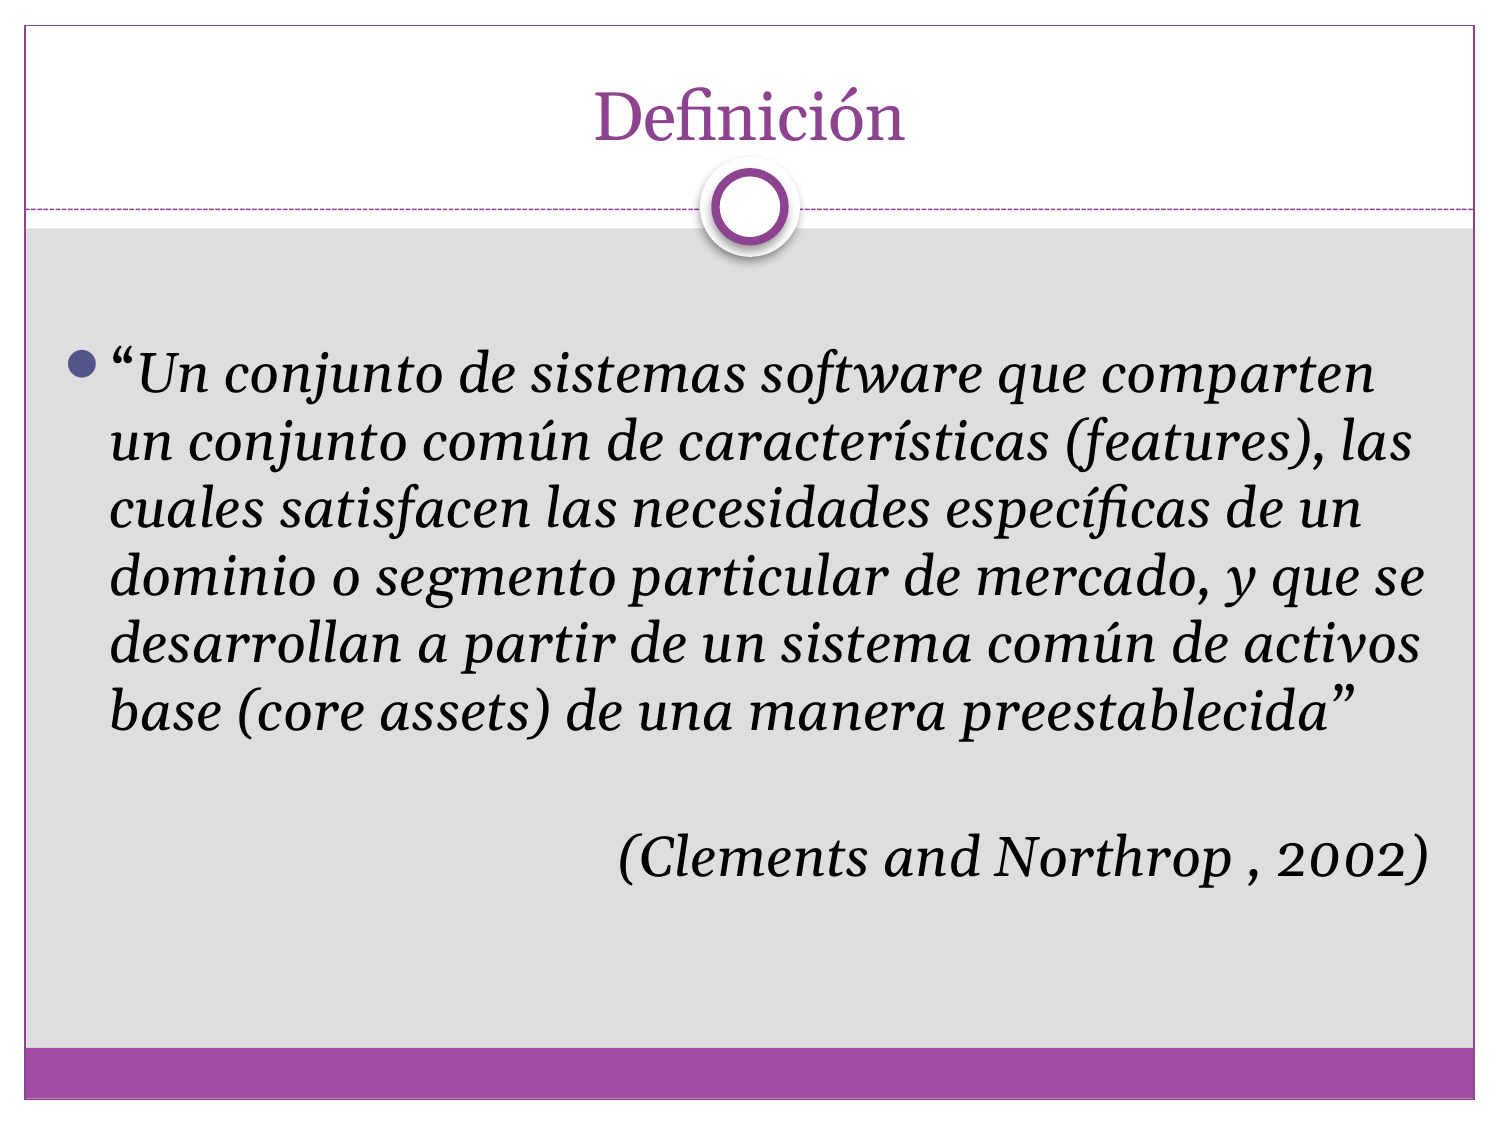

# Definición

“Un conjunto de sistemas software que comparten un conjunto común de características (features), las cuales satisfacen las necesidades específicas de un dominio o segmento particular de mercado, y que se desarrollan a partir de un sistema común de activos base (core assets) de una manera preestablecida”
(Clements and Northrop , 2002)